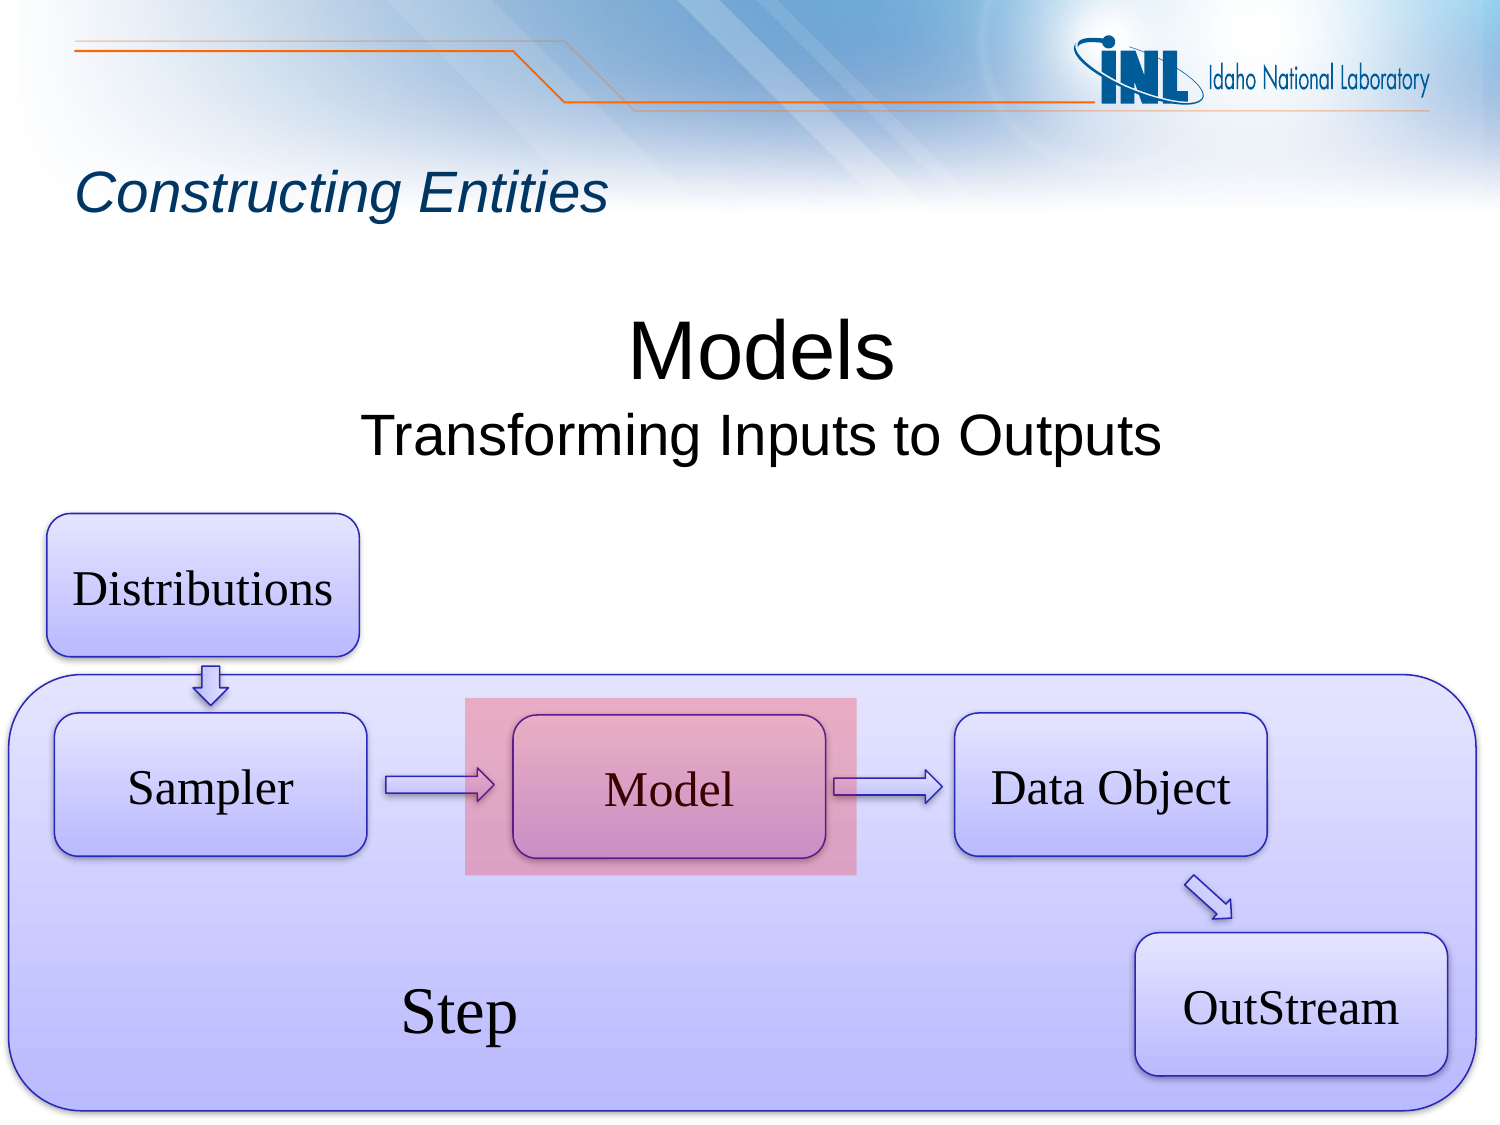

# Constructing Entities
Models
Transforming Inputs to Outputs

Distributions

Sampler
Data Object
Model

OutStream

Step